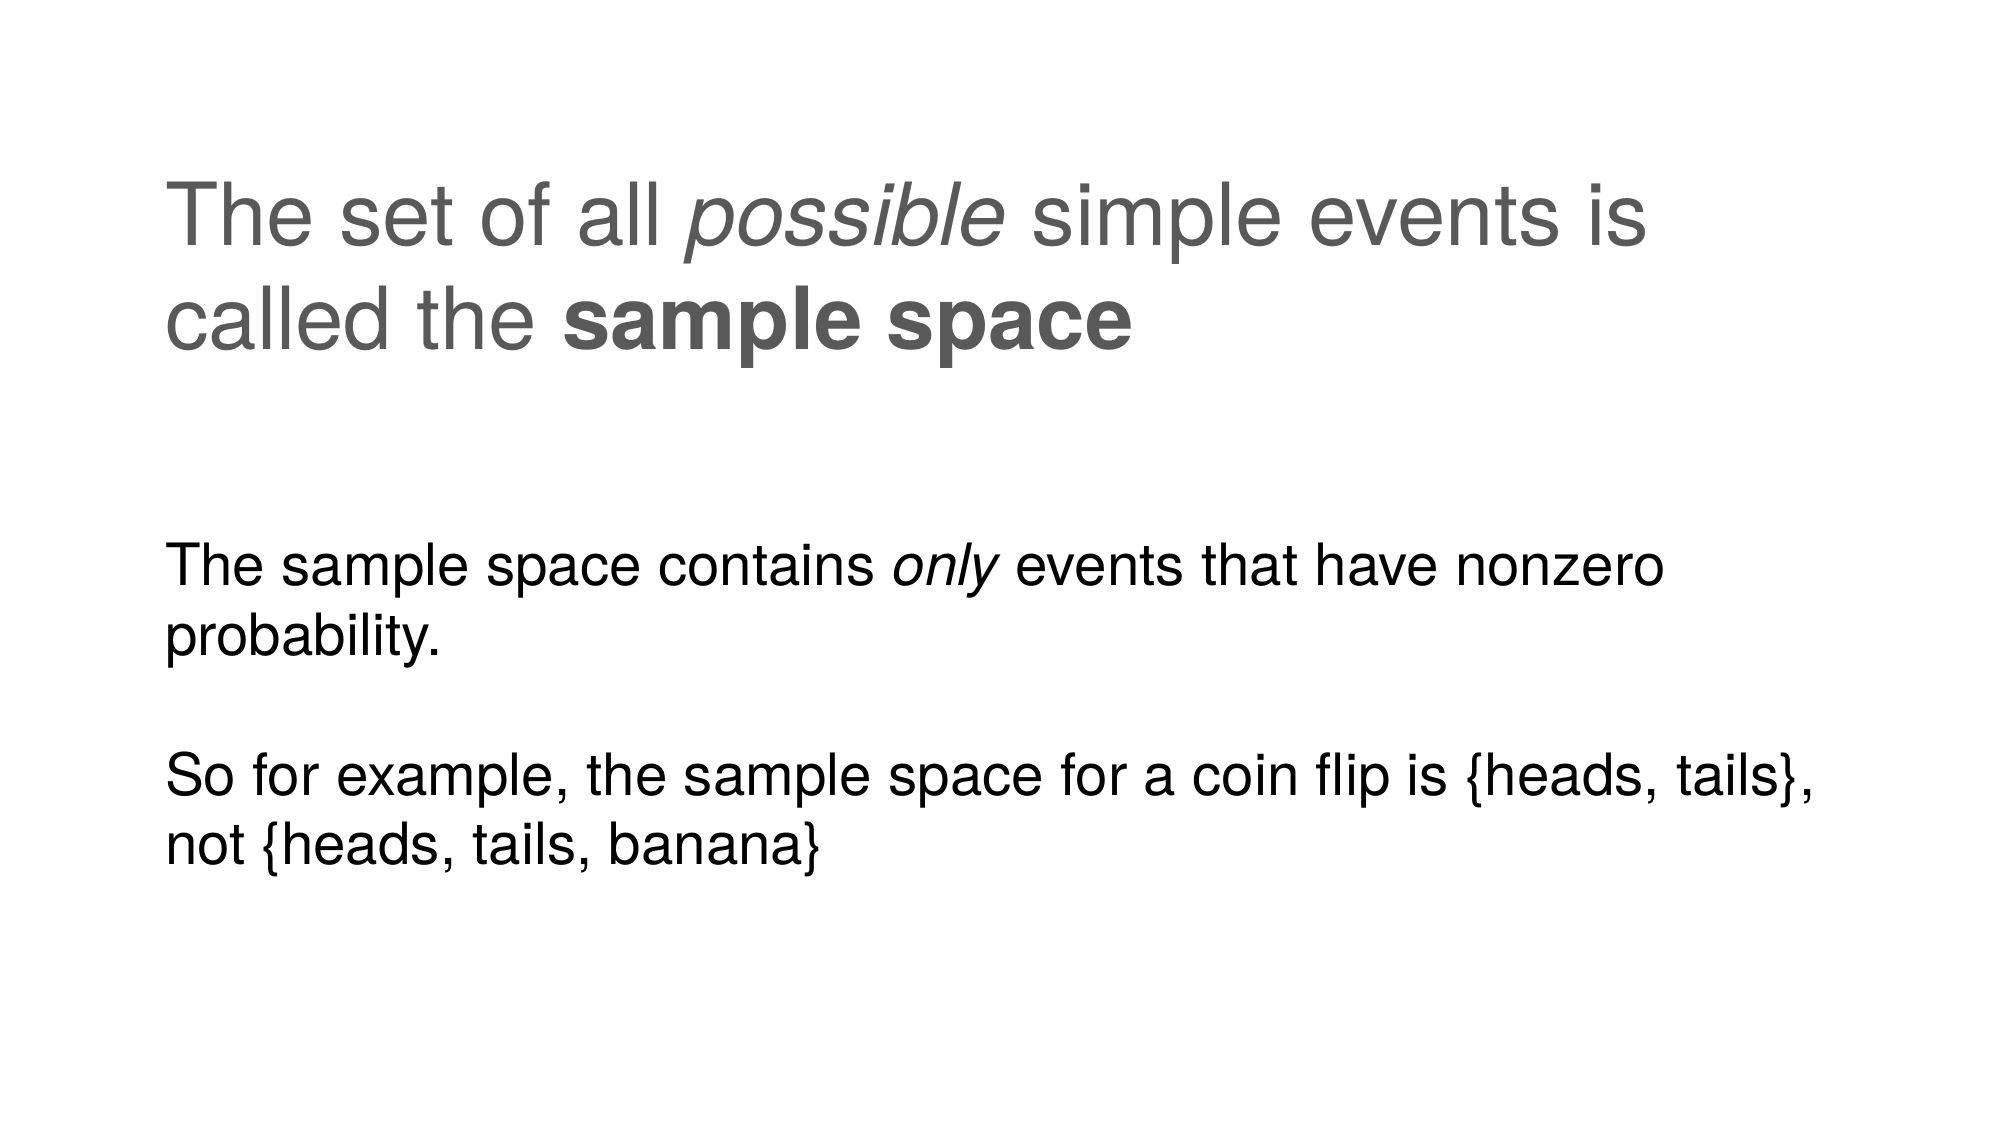

# The set of all possible simple events is called the sample space

The sample space contains only events that have nonzero probability.

So for example, the sample space for a coin flip is {heads, tails}, not {heads, tails, banana}